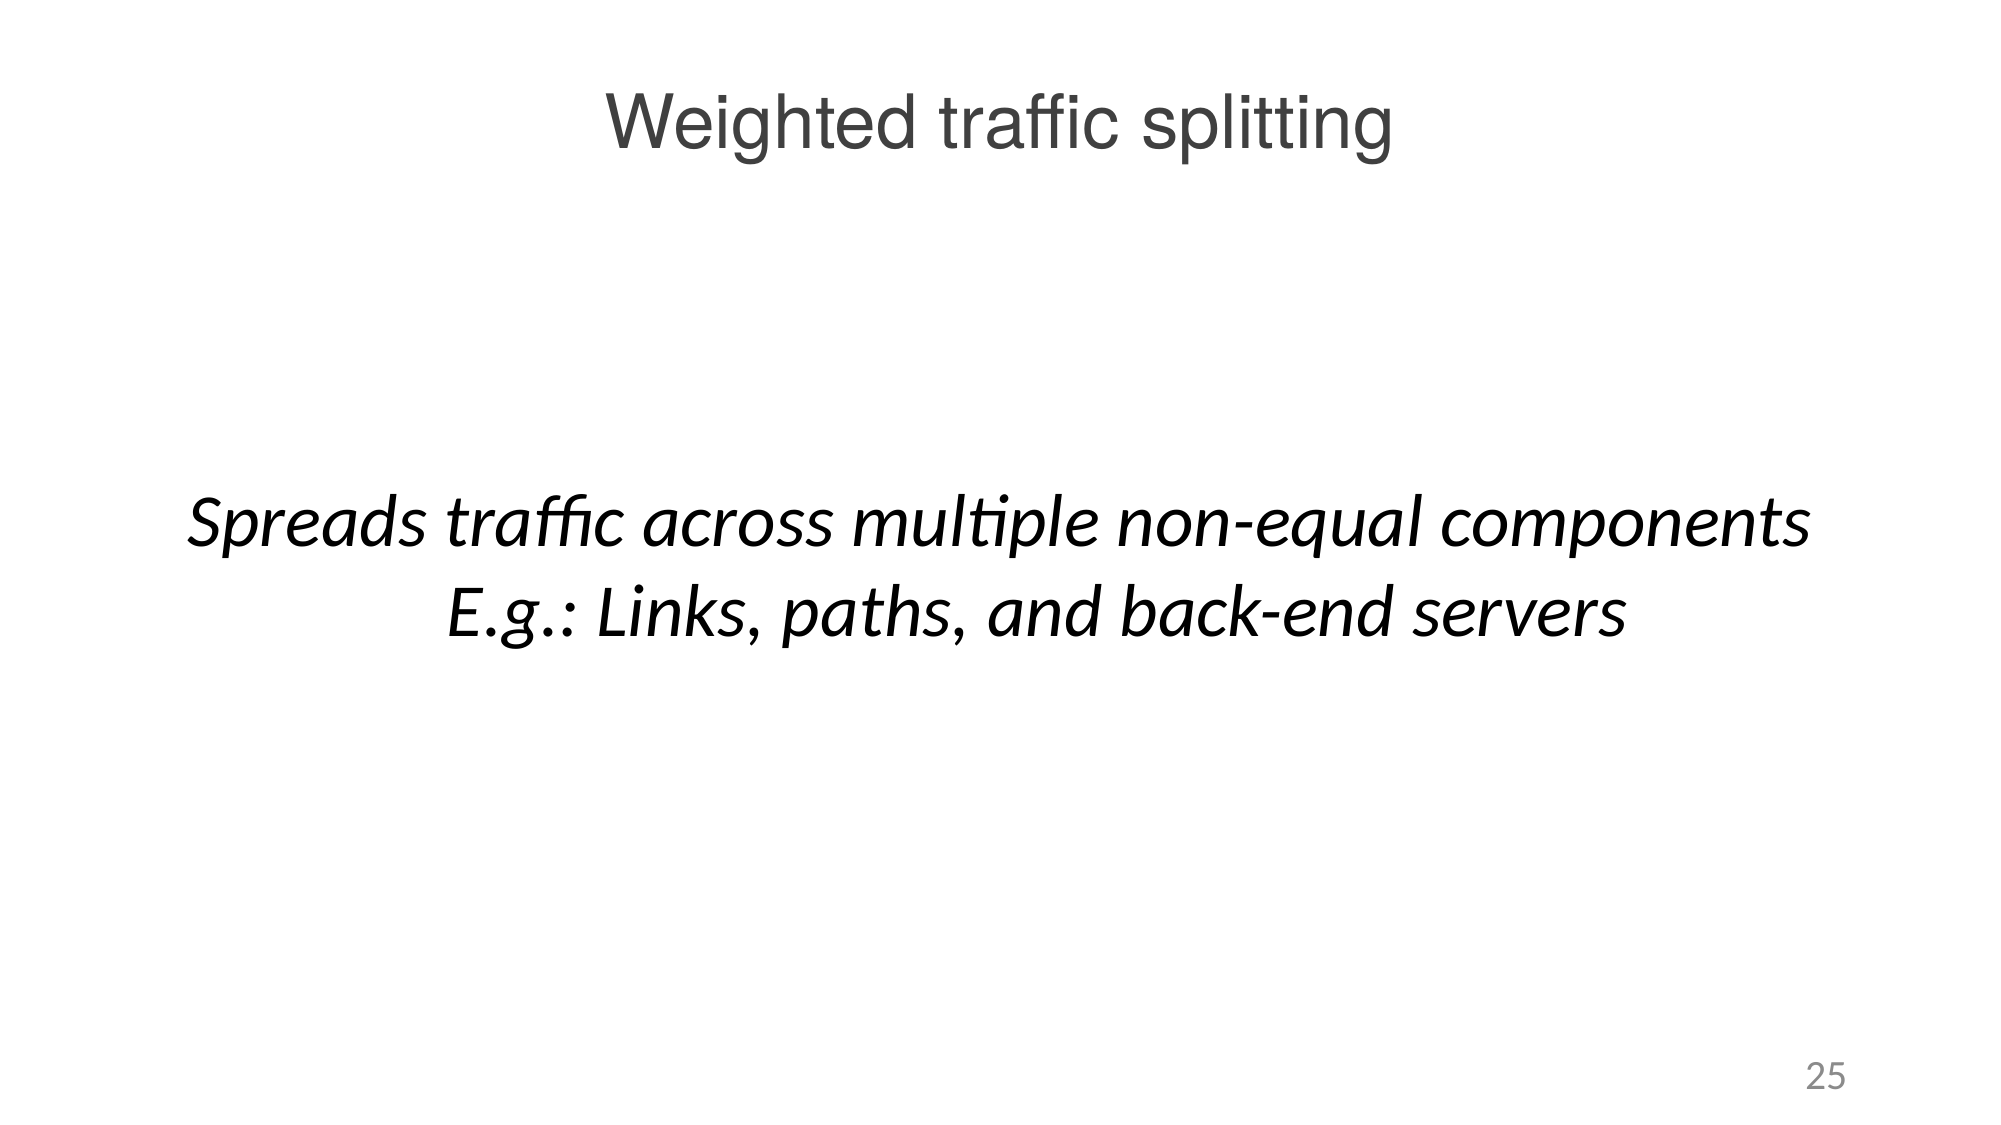

# Weighted traffic splitting
Spreads traffic across multiple non-equal components
E.g.: Links, paths, and back-end servers
25